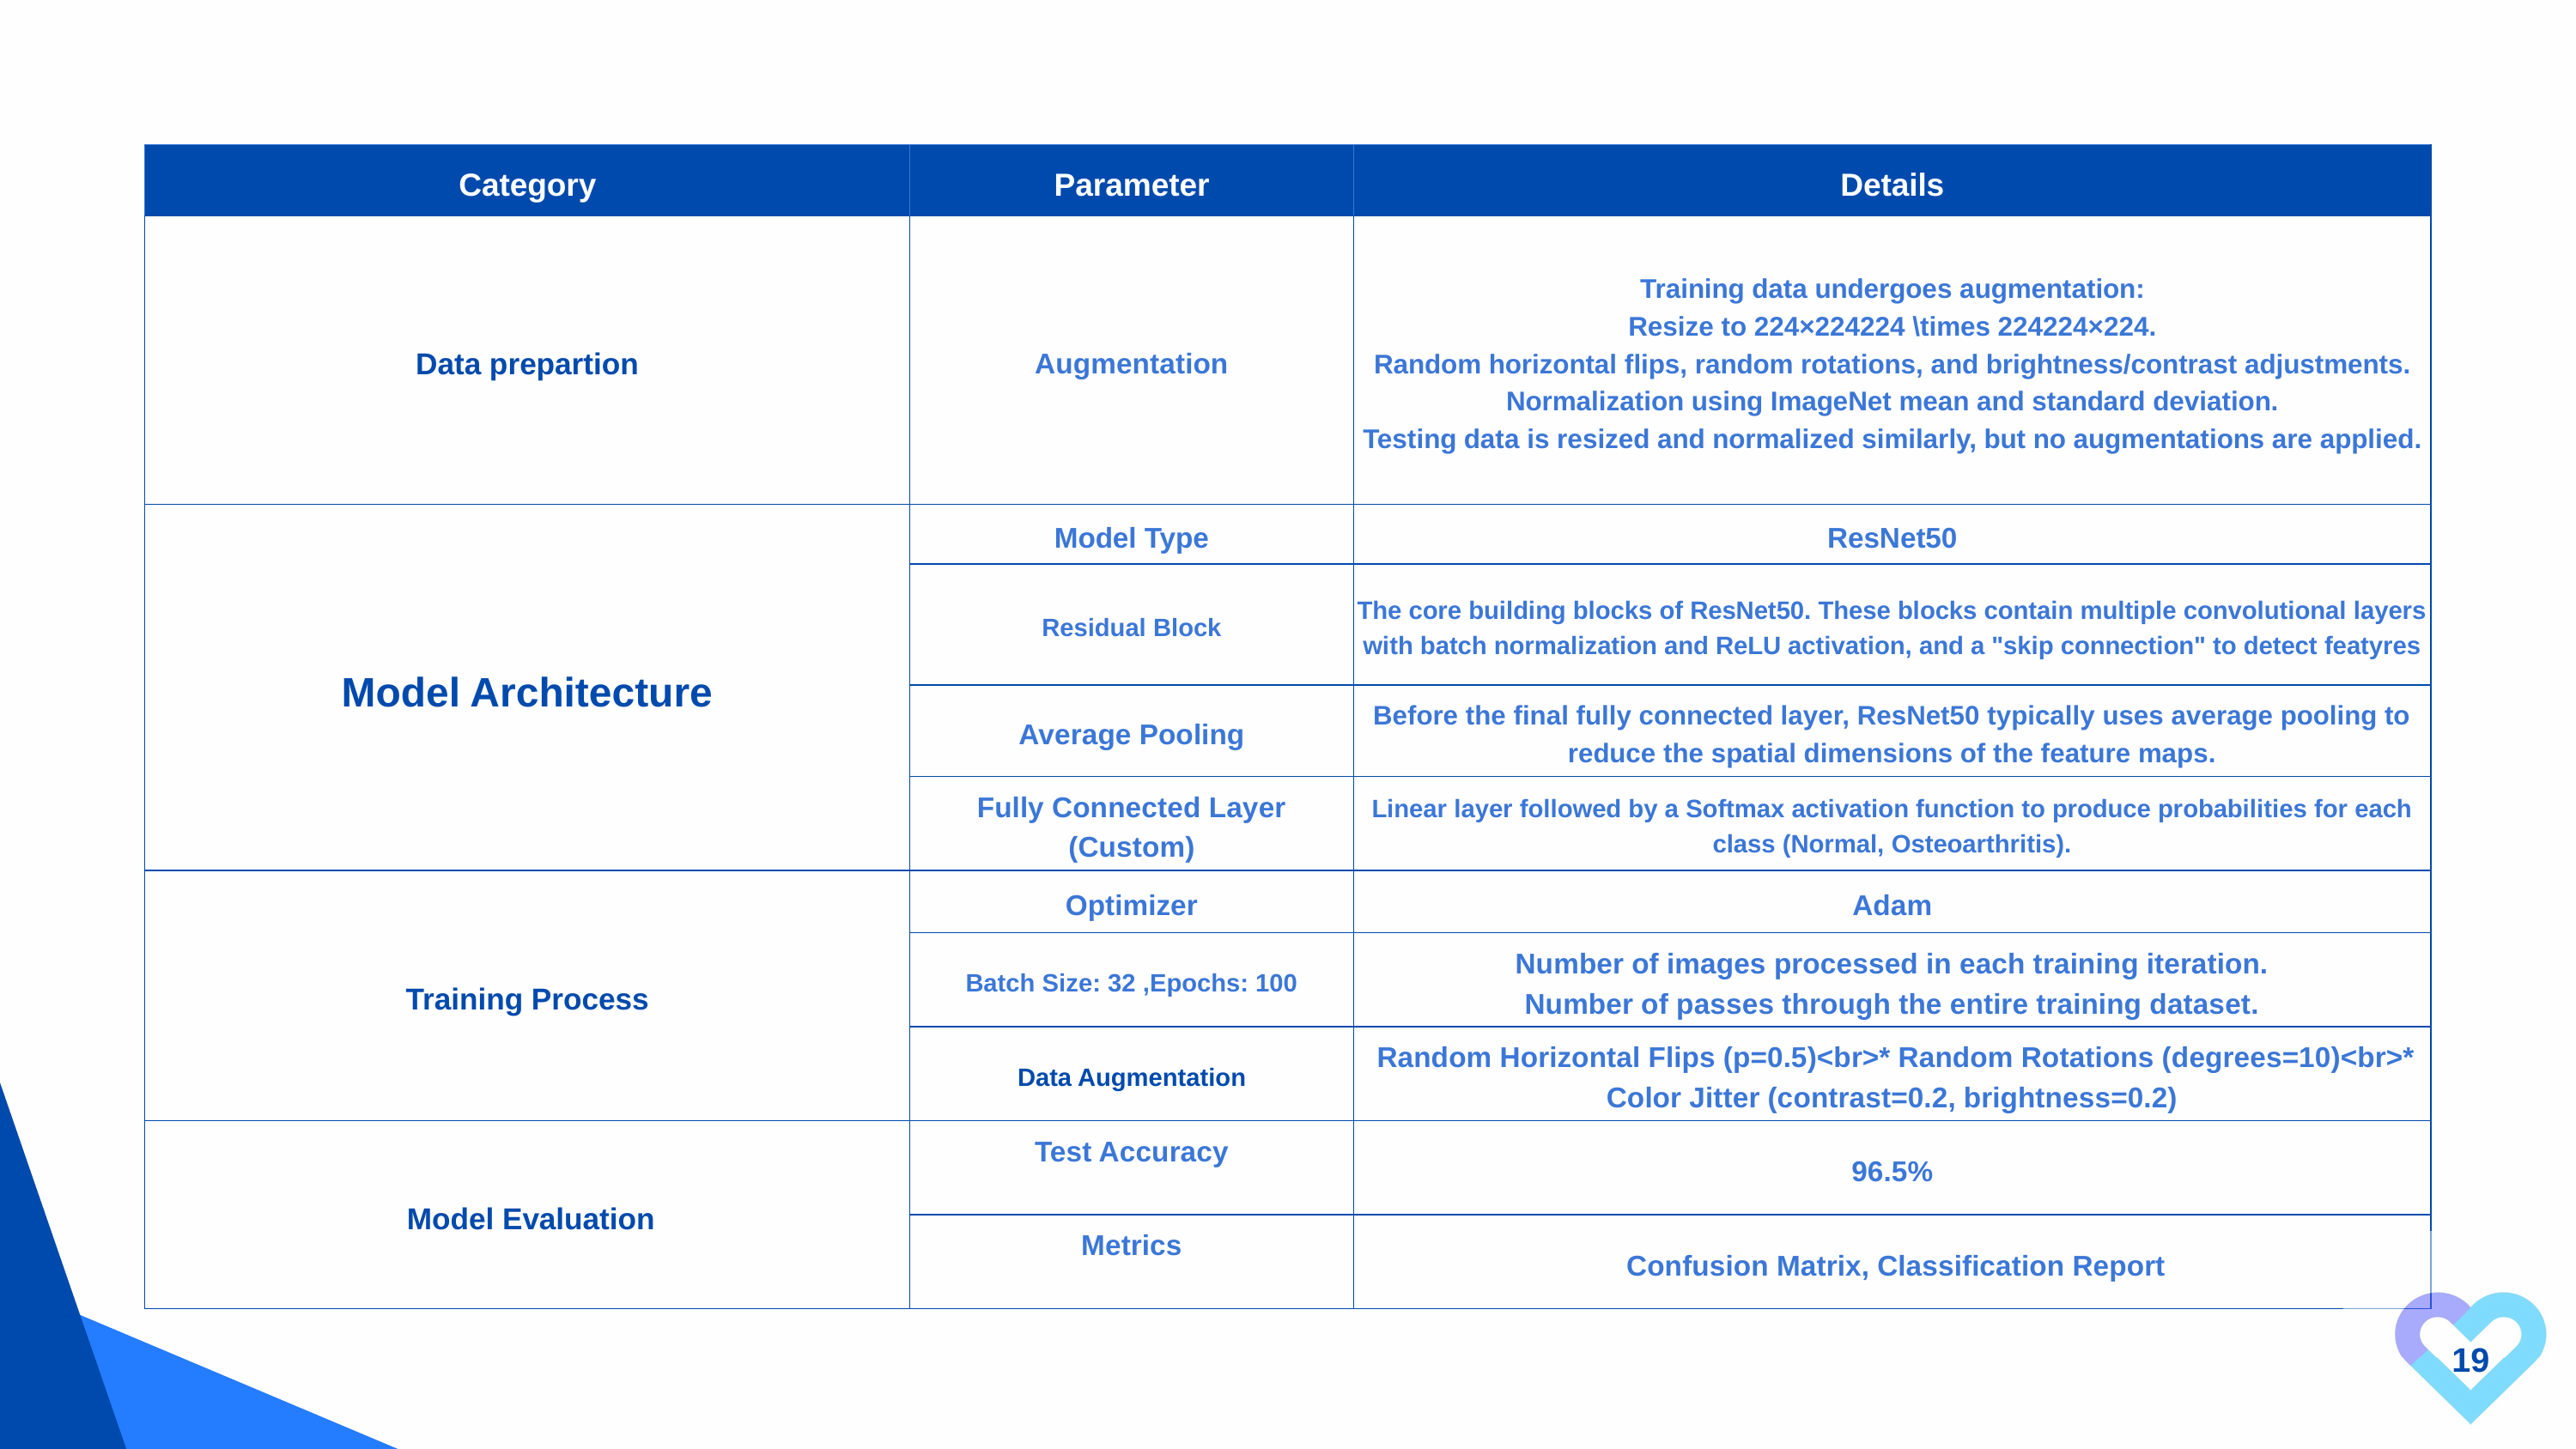

| Category | Parameter | Details |
| --- | --- | --- |
| Data prepartion | Augmentation | Training data undergoes augmentation: Resize to 224×224224 \times 224224×224. Random horizontal flips, random rotations, and brightness/contrast adjustments. Normalization using ImageNet mean and standard deviation. Testing data is resized and normalized similarly, but no augmentations are applied. |
| Model Architecture | Model Type | ResNet50 |
| Model Architecture | Residual Block | The core building blocks of ResNet50. These blocks contain multiple convolutional layers with batch normalization and ReLU activation, and a "skip connection" to detect featyres |
| Model Architecture | Average Pooling | Before the final fully connected layer, ResNet50 typically uses average pooling to reduce the spatial dimensions of the feature maps. |
| Model Architecture | Fully Connected Layer (Custom) | Linear layer followed by a Softmax activation function to produce probabilities for each class (Normal, Osteoarthritis). |
| Training Process | Optimizer | Adam |
| Training Process | Batch Size: 32 ,Epochs: 100 | Number of images processed in each training iteration. Number of passes through the entire training dataset. |
| Training Process | Data Augmentation | Random Horizontal Flips (p=0.5)<br>\* Random Rotations (degrees=10)<br>\* Color Jitter (contrast=0.2, brightness=0.2) |
| Model Evaluation | Test Accuracy | 96.5% |
| Model Evaluation | Metrics | Confusion Matrix, Classification Report |

19